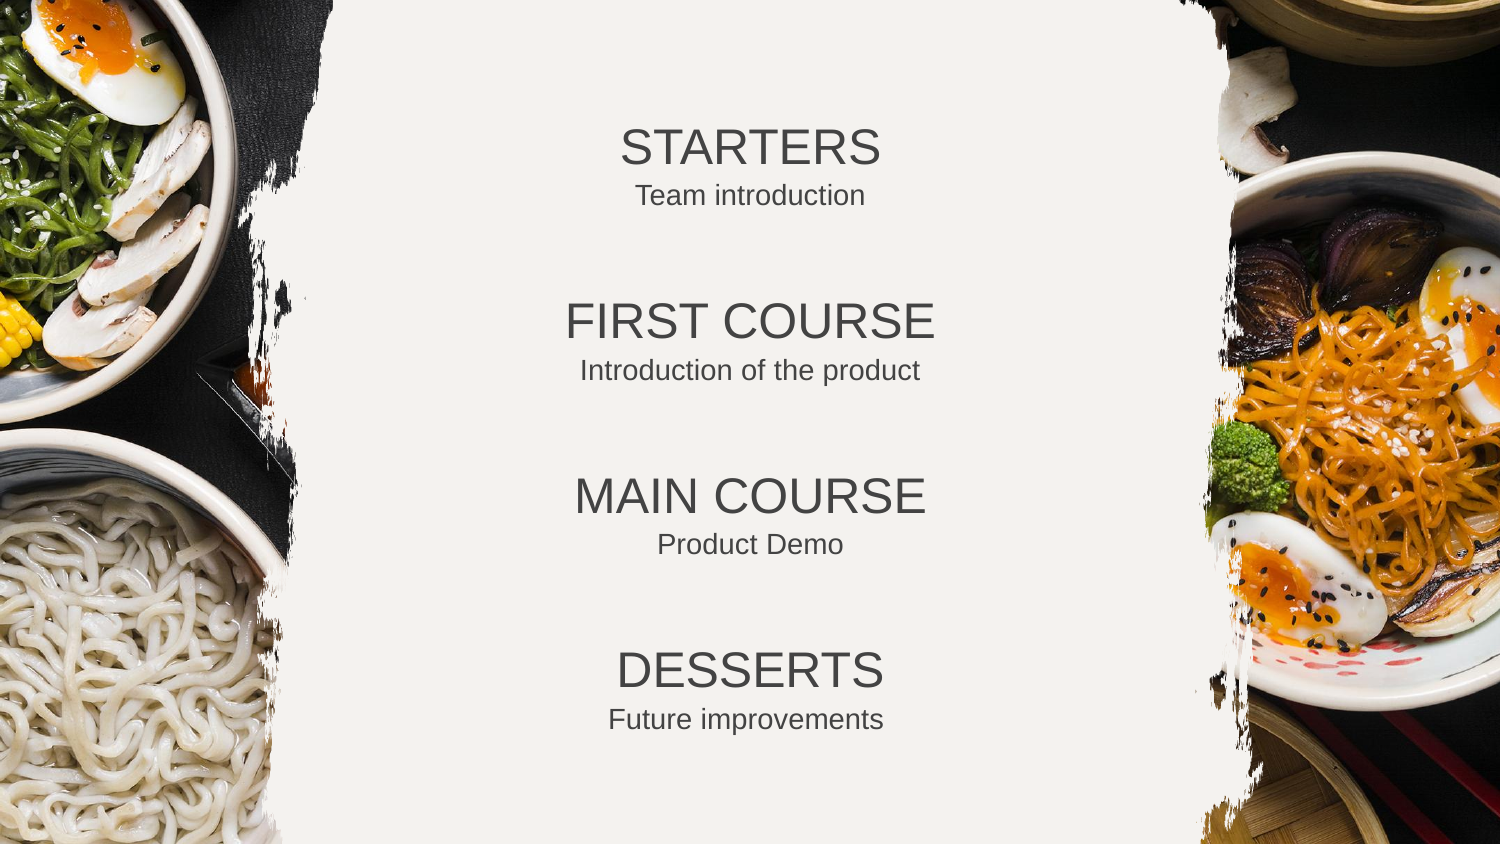

STARTERS
Team introduction
FIRST COURSE
Introduction of the product
MAIN COURSE
Product Demo
DESSERTS
Future improvements